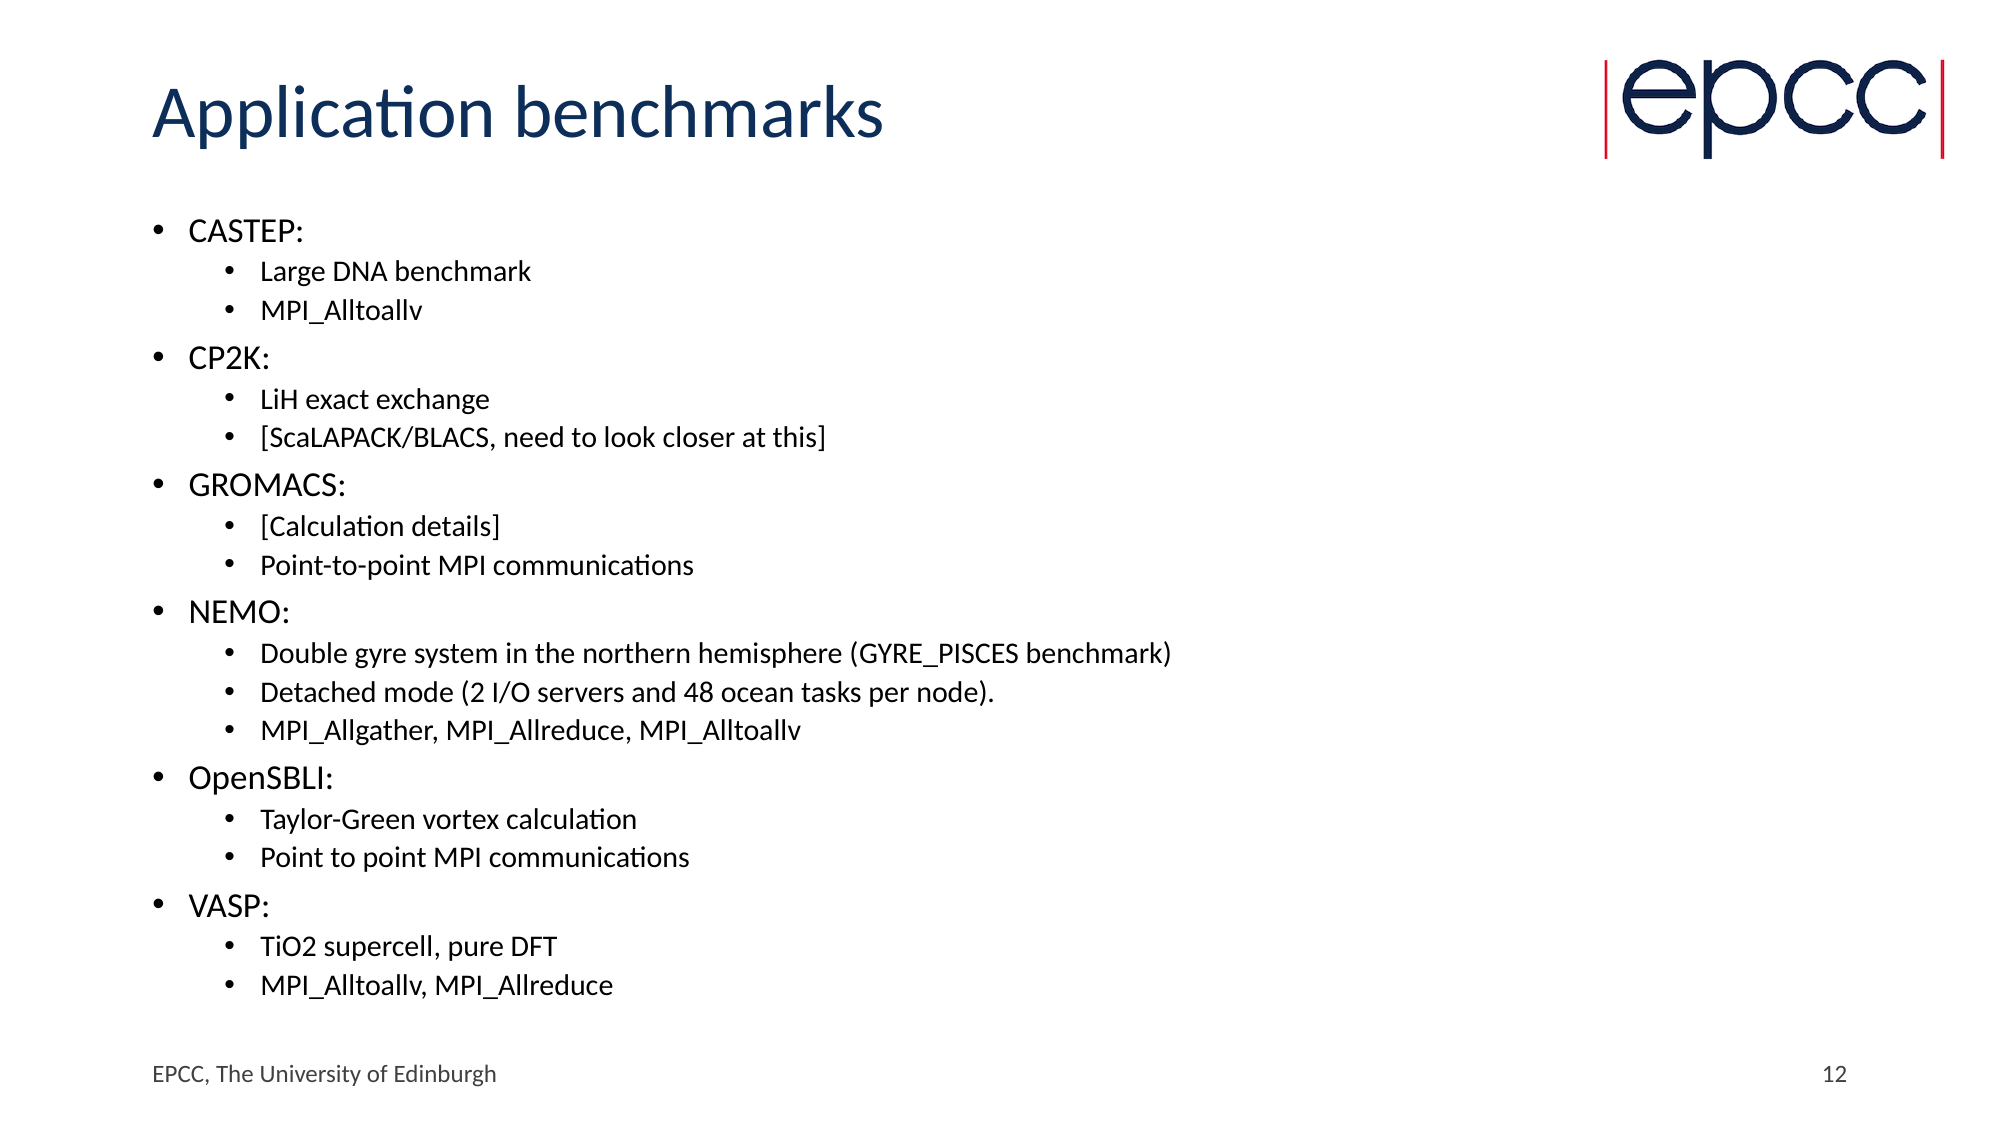

# Application benchmarks
CASTEP:
Large DNA benchmark
MPI_Alltoallv
CP2K:
LiH exact exchange
[ScaLAPACK/BLACS, need to look closer at this]
GROMACS:
[Calculation details]
Point-to-point MPI communications
NEMO:
Double gyre system in the northern hemisphere (GYRE_PISCES benchmark)
Detached mode (2 I/O servers and 48 ocean tasks per node).
MPI_Allgather, MPI_Allreduce, MPI_Alltoallv
OpenSBLI:
Taylor-Green vortex calculation
Point to point MPI communications
VASP:
TiO2 supercell, pure DFT
MPI_Alltoallv, MPI_Allreduce

EPCC, The University of Edinburgh
12